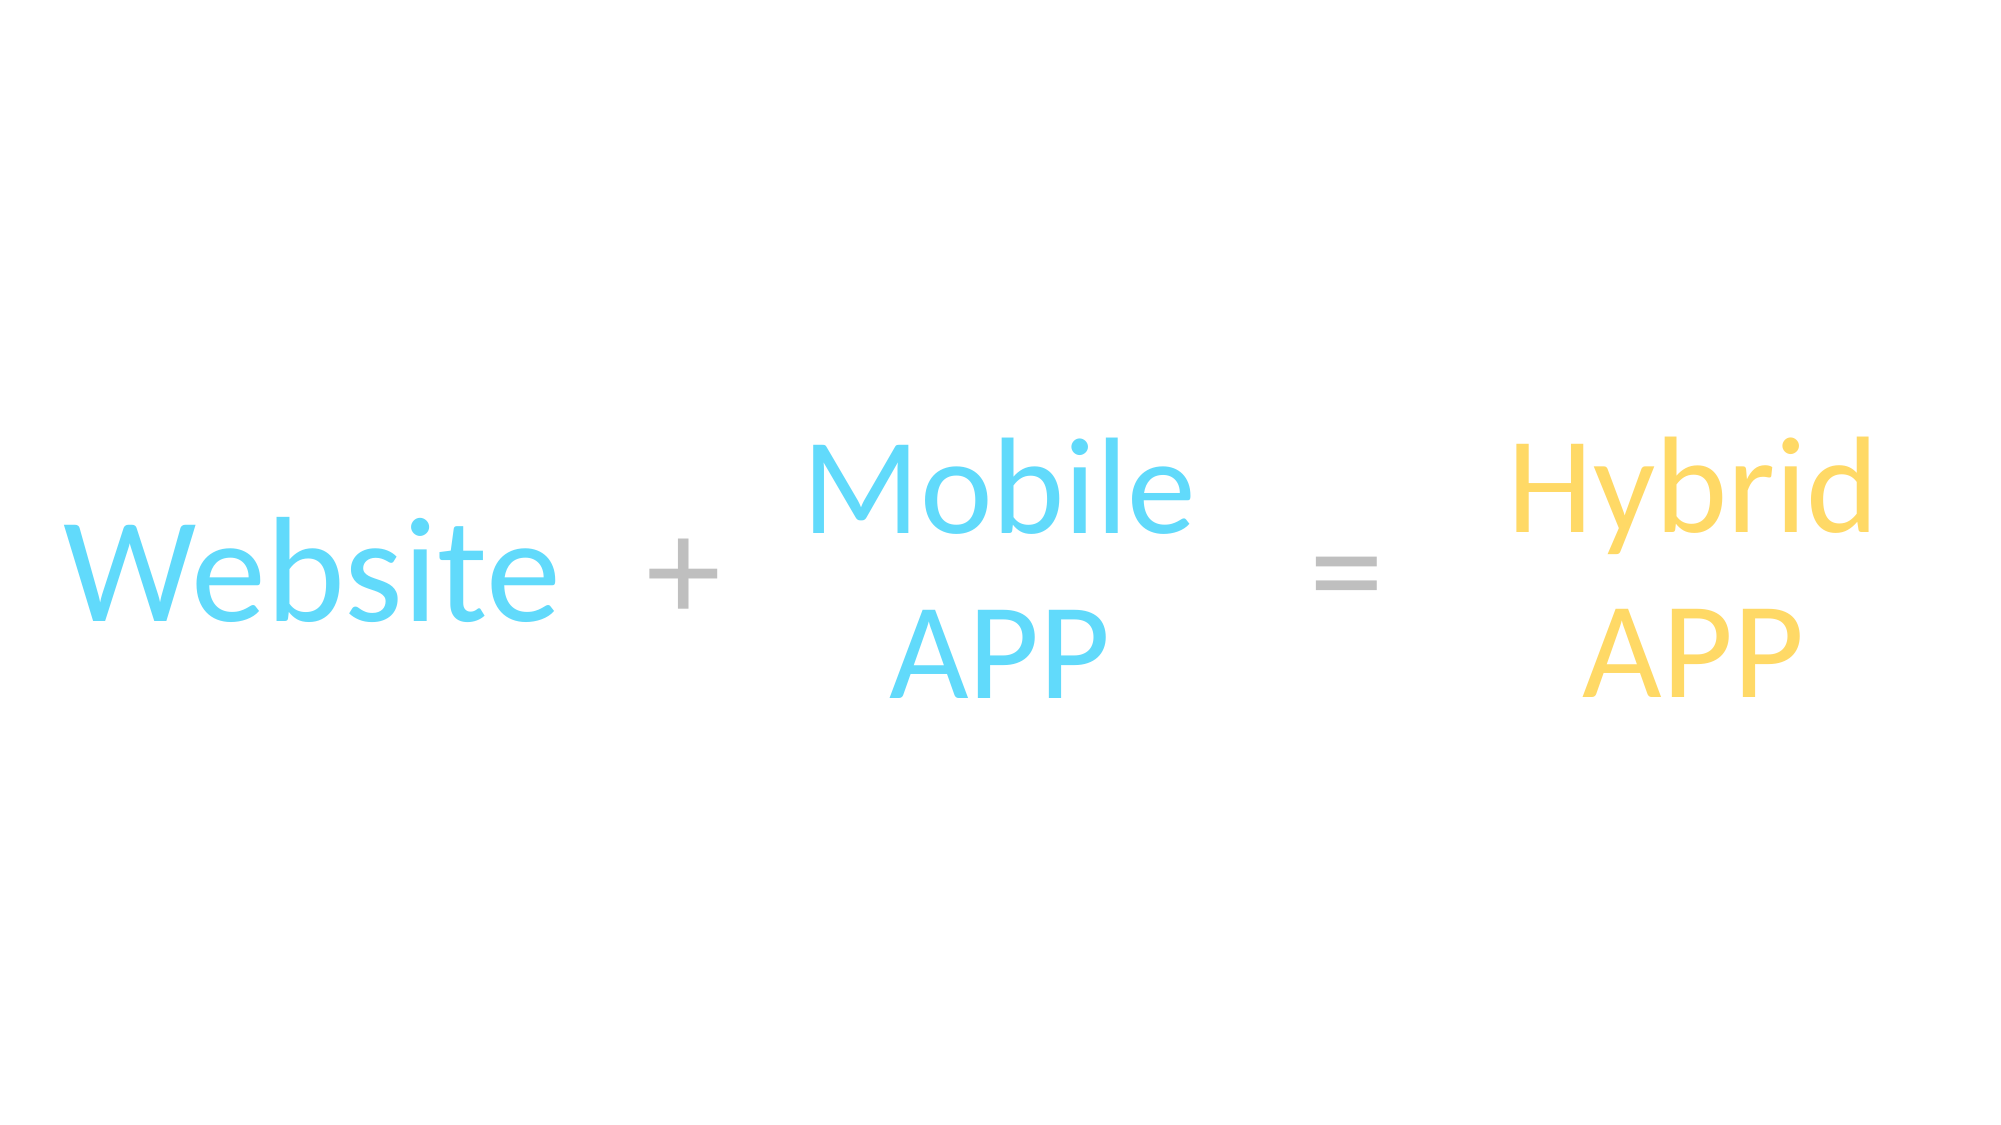

Hybrid
APP
Mobile
APP
=
+
Website